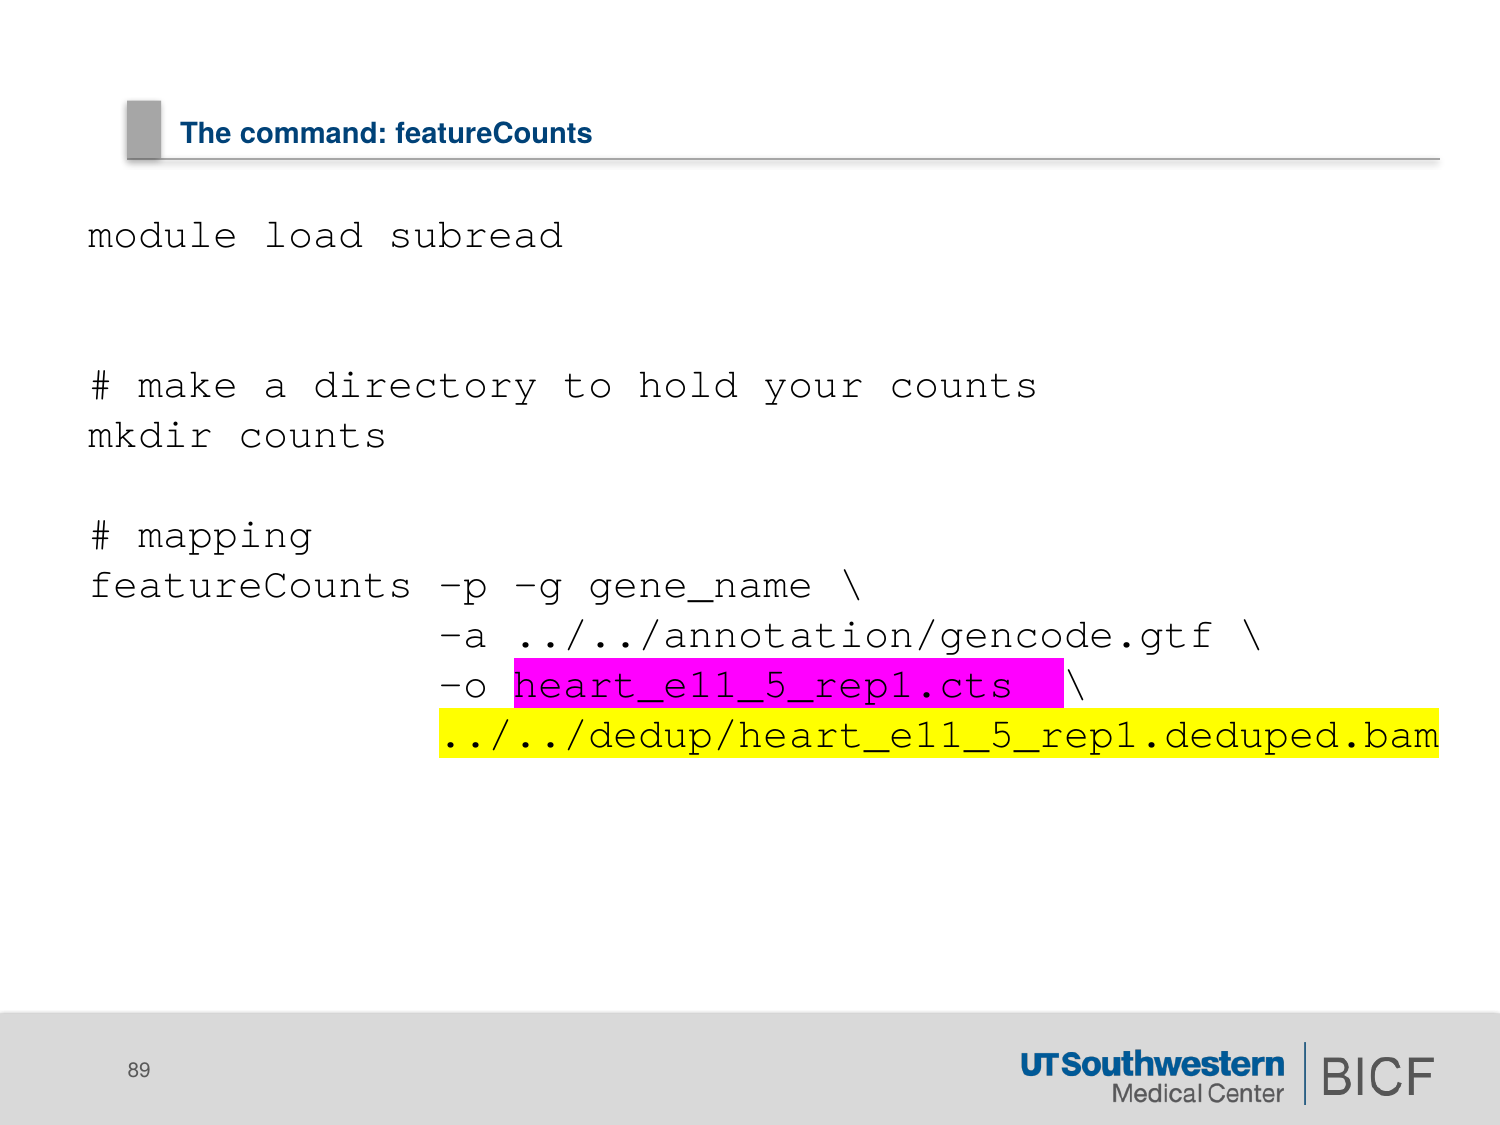

# The command: featureCounts
module load subread

# make a directory to hold your counts
mkdir counts

# mapping
featureCounts –p –g gene_name \
              -a ../../annotation/gencode.gtf \
              -o heart_e11_5_rep1.cts  \
              ../../dedup/heart_e11_5_rep1.deduped.bam

89